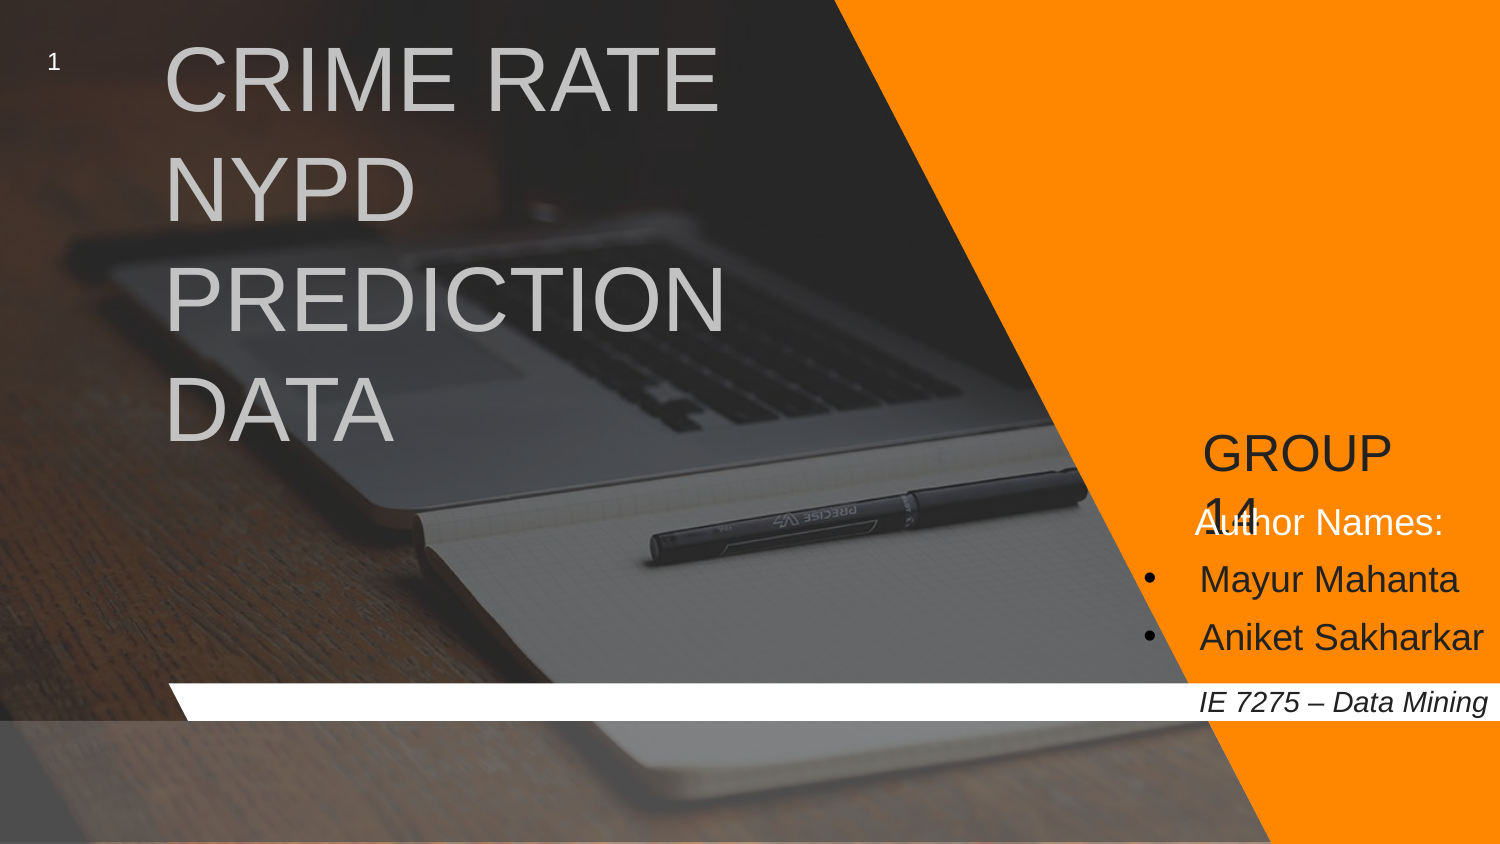

1
# CRIME RATE NYPD PREDICTION DATA
GROUP 14
Author Names:
Mayur Mahanta
Aniket Sakharkar
IE 7275 – Data Mining